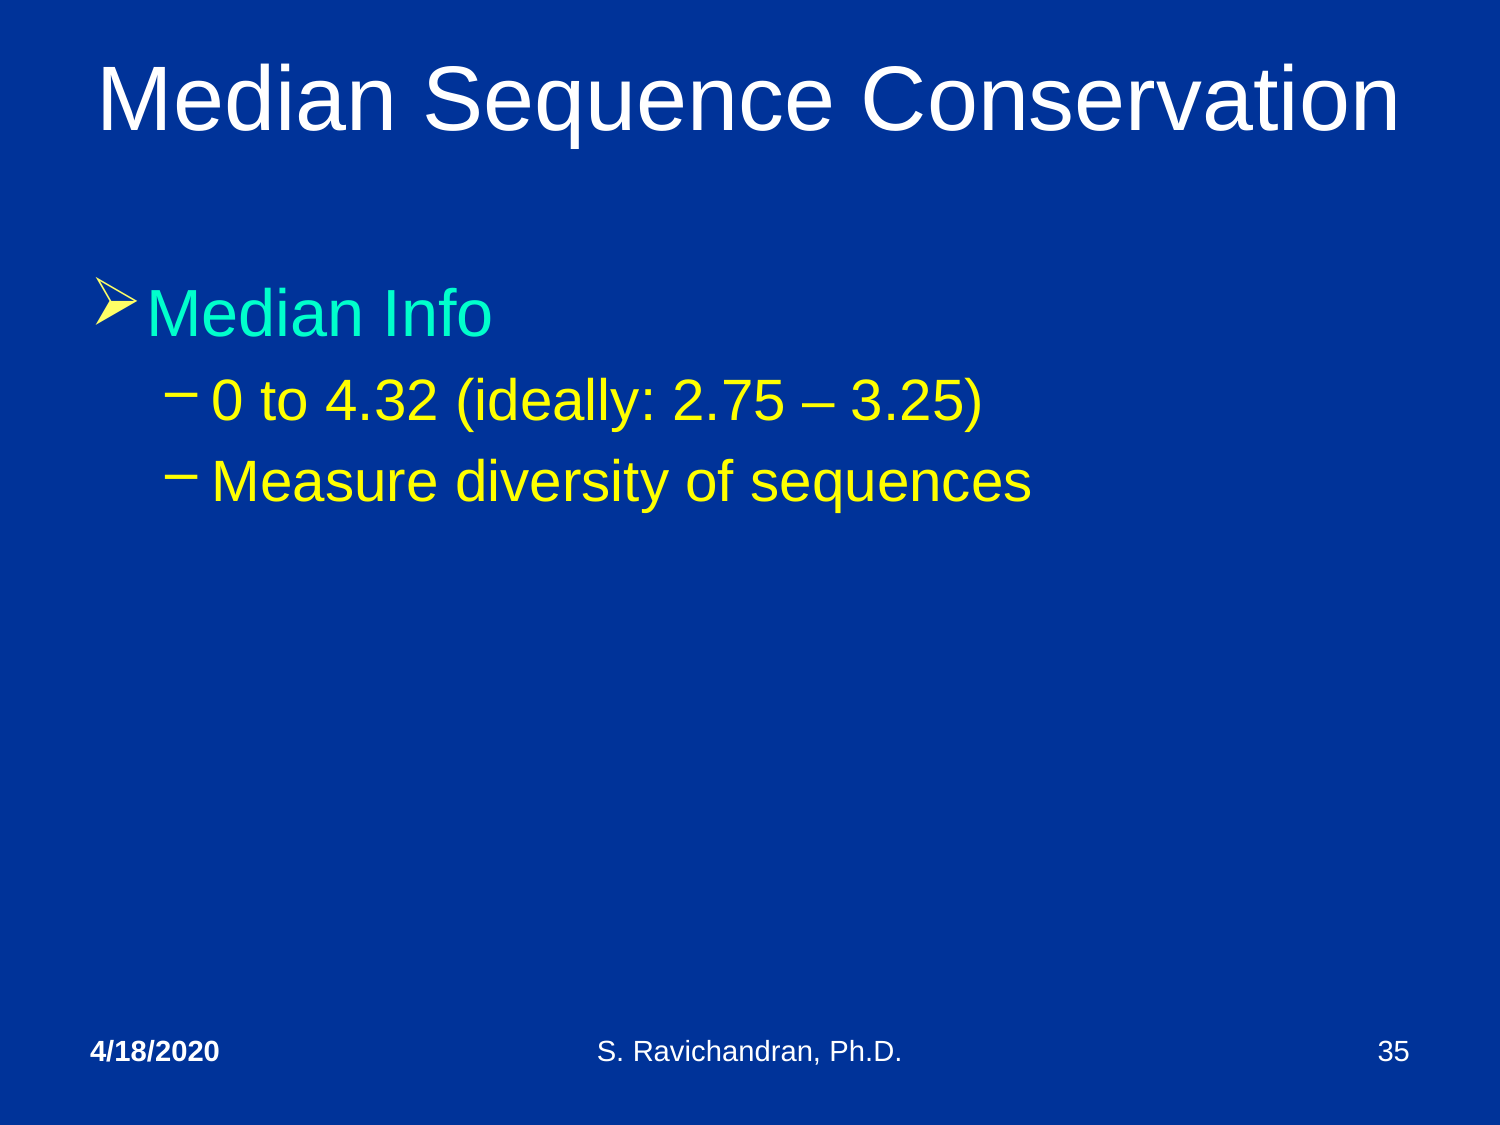

# Median Sequence Conservation
Median Info
0 to 4.32 (ideally: 2.75 – 3.25)
Measure diversity of sequences
4/18/2020
S. Ravichandran, Ph.D.
35